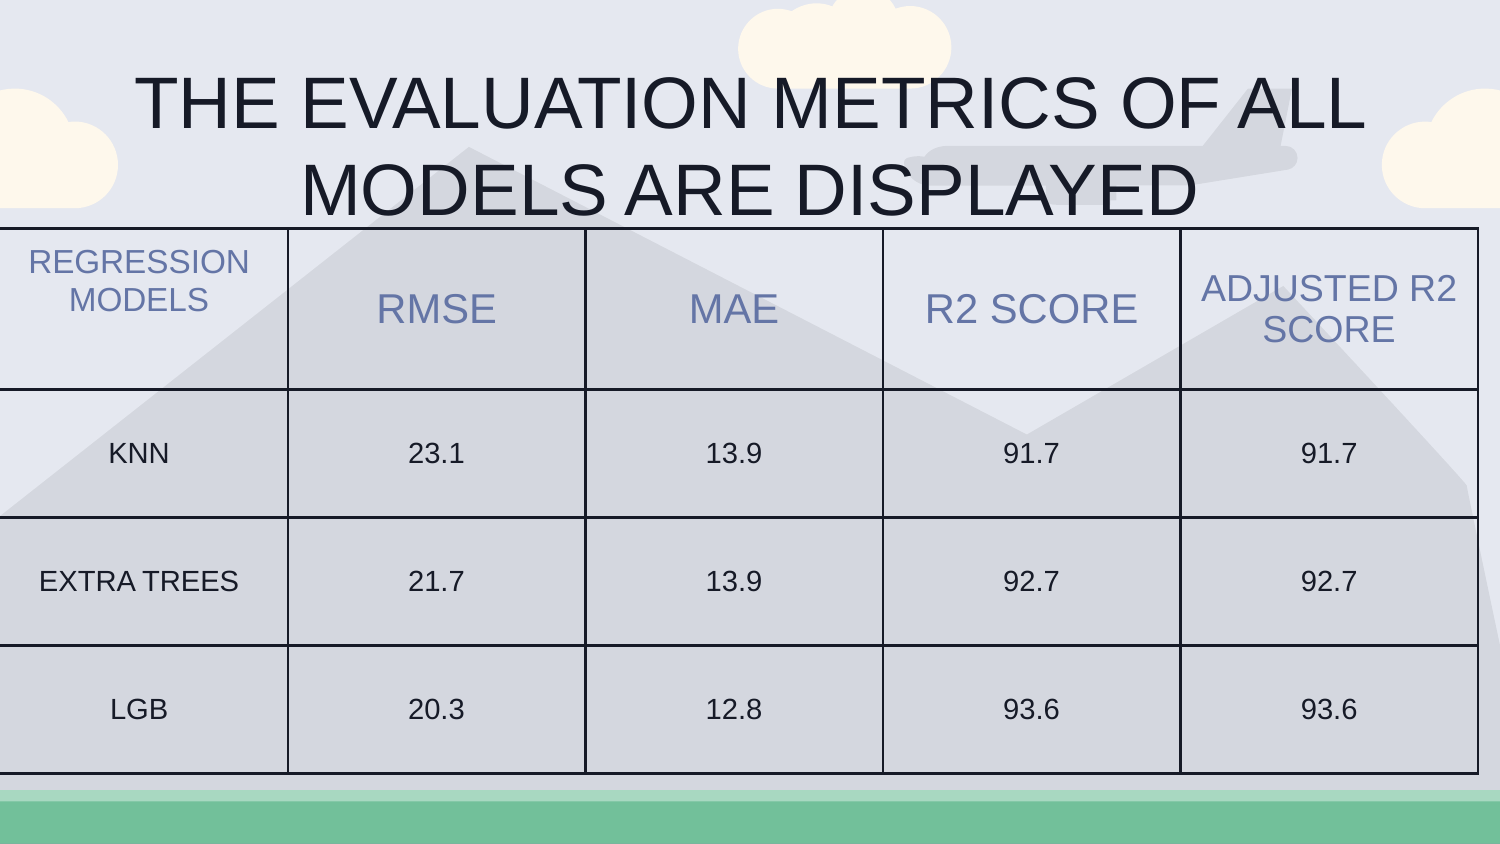

# THE EVALUATION METRICS OF ALL MODELS ARE DISPLAYED
| REGRESSION MODELS | RMSE | MAE | R2 SCORE | ADJUSTED R2 SCORE |
| --- | --- | --- | --- | --- |
| KNN | 23.1 | 13.9 | 91.7 | 91.7 |
| EXTRA TREES | 21.7 | 13.9 | 92.7 | 92.7 |
| LGB | 20.3 | 12.8 | 93.6 | 93.6 |